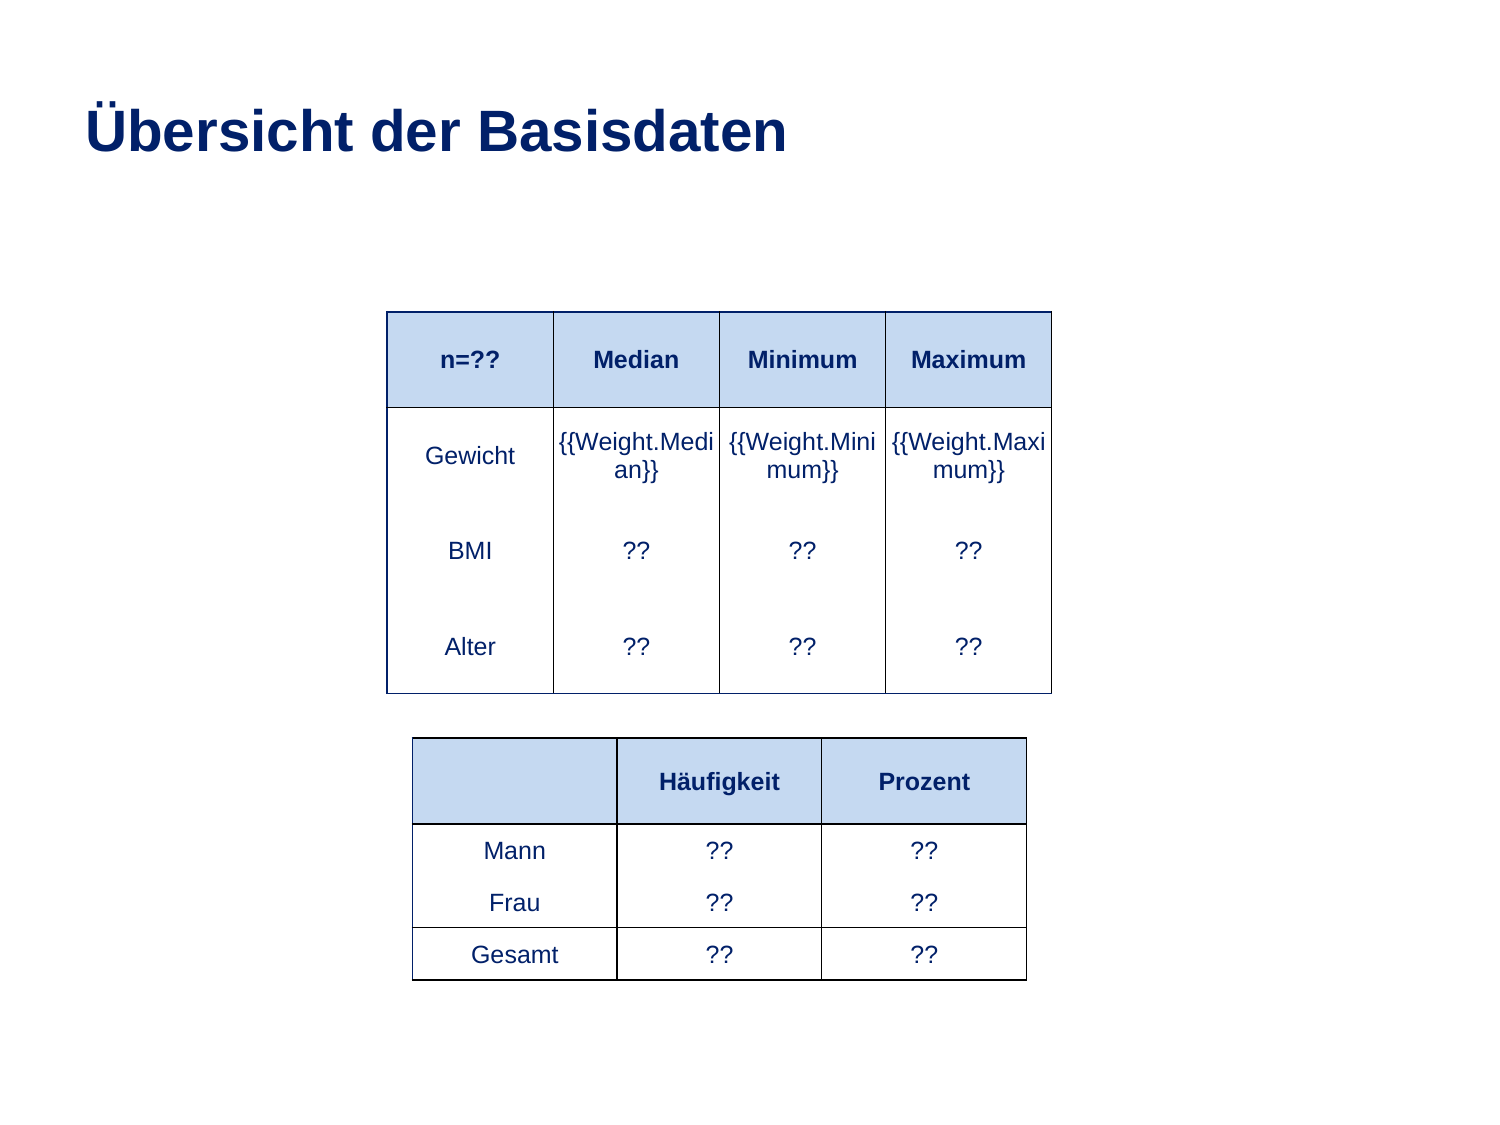

# Übersicht der Basisdaten
| n=?? | Median | Minimum | Maximum |
| --- | --- | --- | --- |
| Gewicht | {{Weight.Median}} | {{Weight.Minimum}} | {{Weight.Maximum}} |
| BMI | ?? | ?? | ?? |
| Alter | ?? | ?? | ?? |
|  | Häufigkeit | Prozent |
| --- | --- | --- |
| Mann | ?? | ?? |
| Frau | ?? | ?? |
| Gesamt | ?? | ?? |